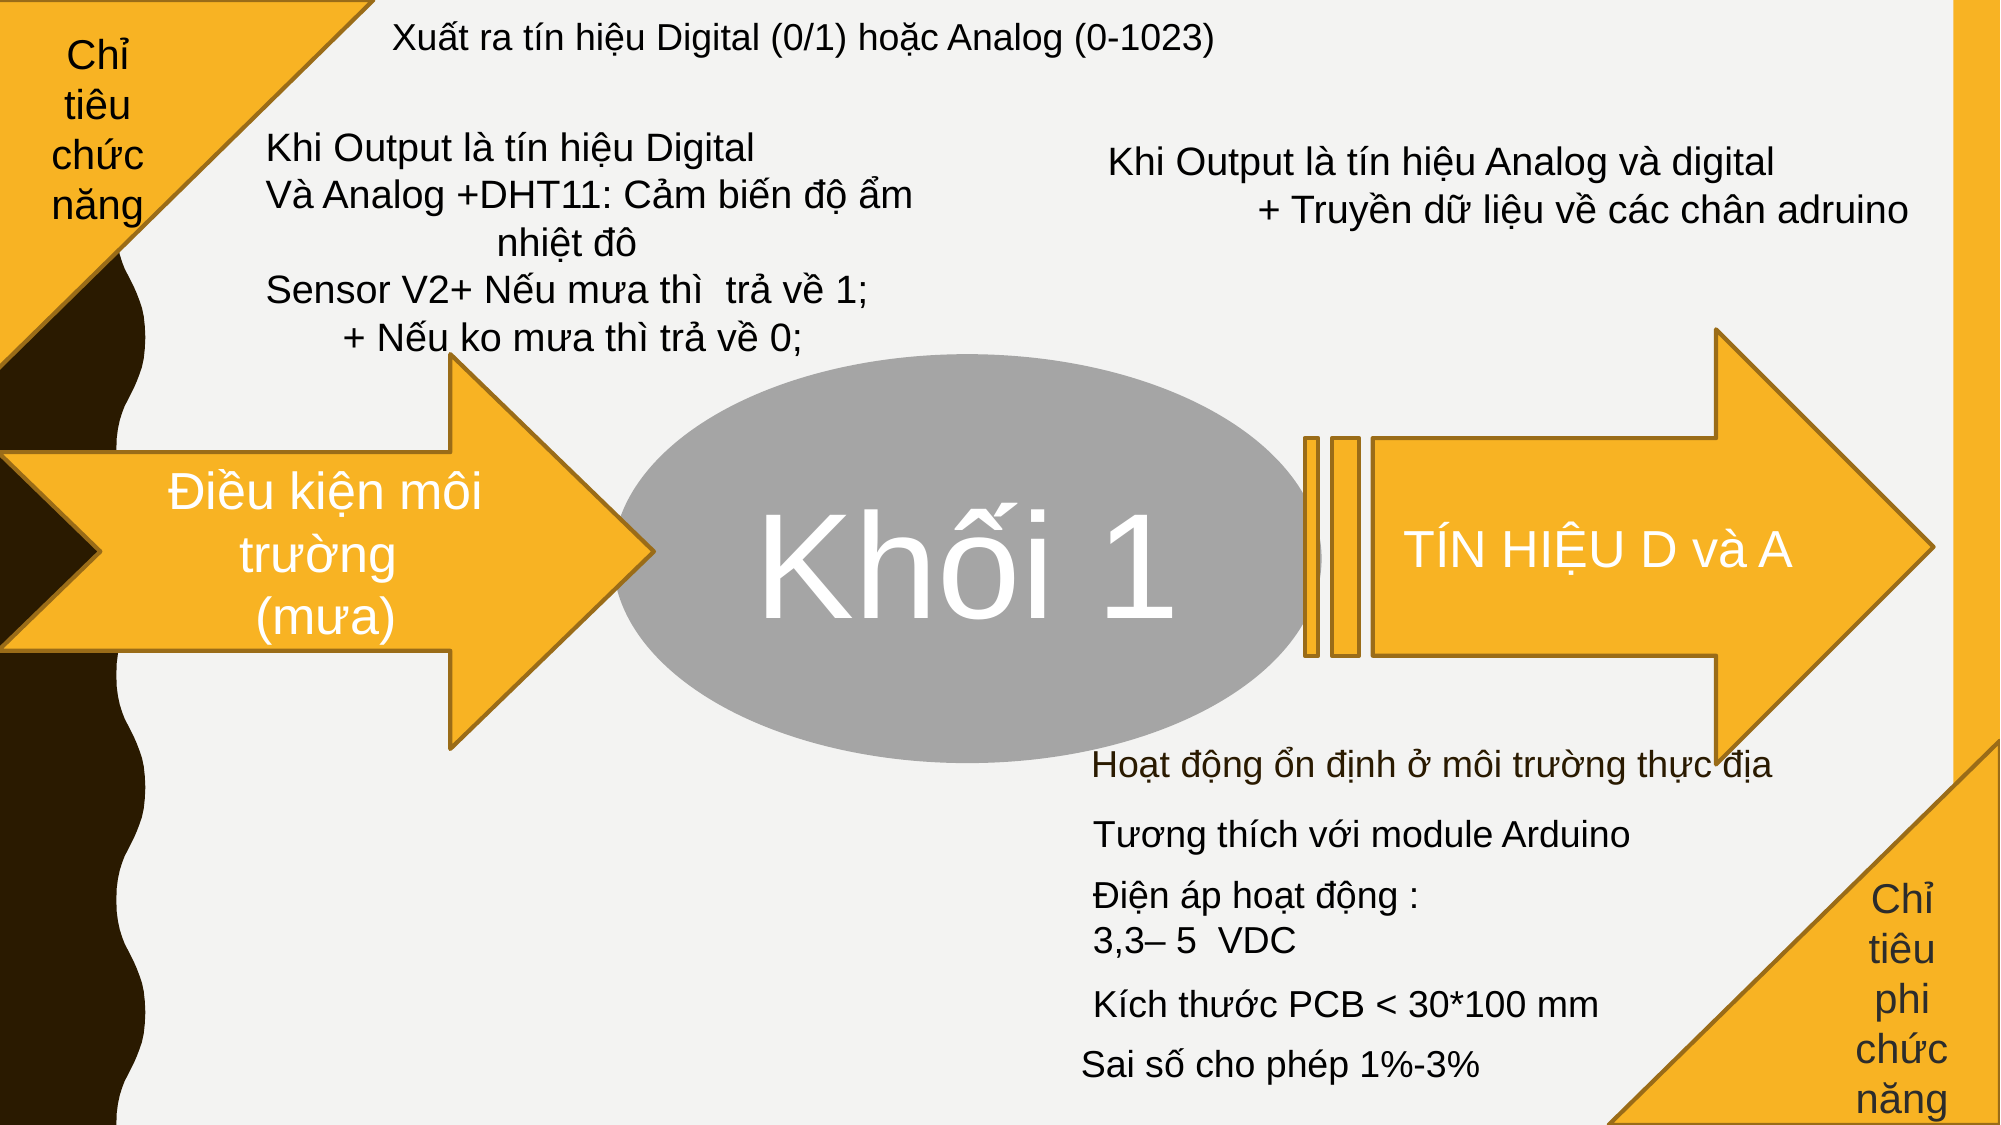

Xuất ra tín hiệu Digital (0/1) hoặc Analog (0-1023)
Chỉ tiêu chức năng
Khi Output là tín hiệu Digital
Và Analog +DHT11: Cảm biến độ ẩm
                     nhiệt đô
Sensor V2+ Nếu mưa thì  trả về 1;
       + Nếu ko mưa thì trả về 0;
	Khi Output là tín hiệu Analog và digital
		+ Truyền dữ liệu về các chân adruino
TÍN HIỆU D và A
Điều kiện môi trường
(mưa)
Khối 1
Hoạt động ổn định ở môi trường thực địa

Tương thích với module Arduino
Điện áp hoạt động : 3,3– 5  VDC
Chỉ tiêu phi chức năng
Kích thước PCB < 30*100 mm
Sai số cho phép 1%-3%